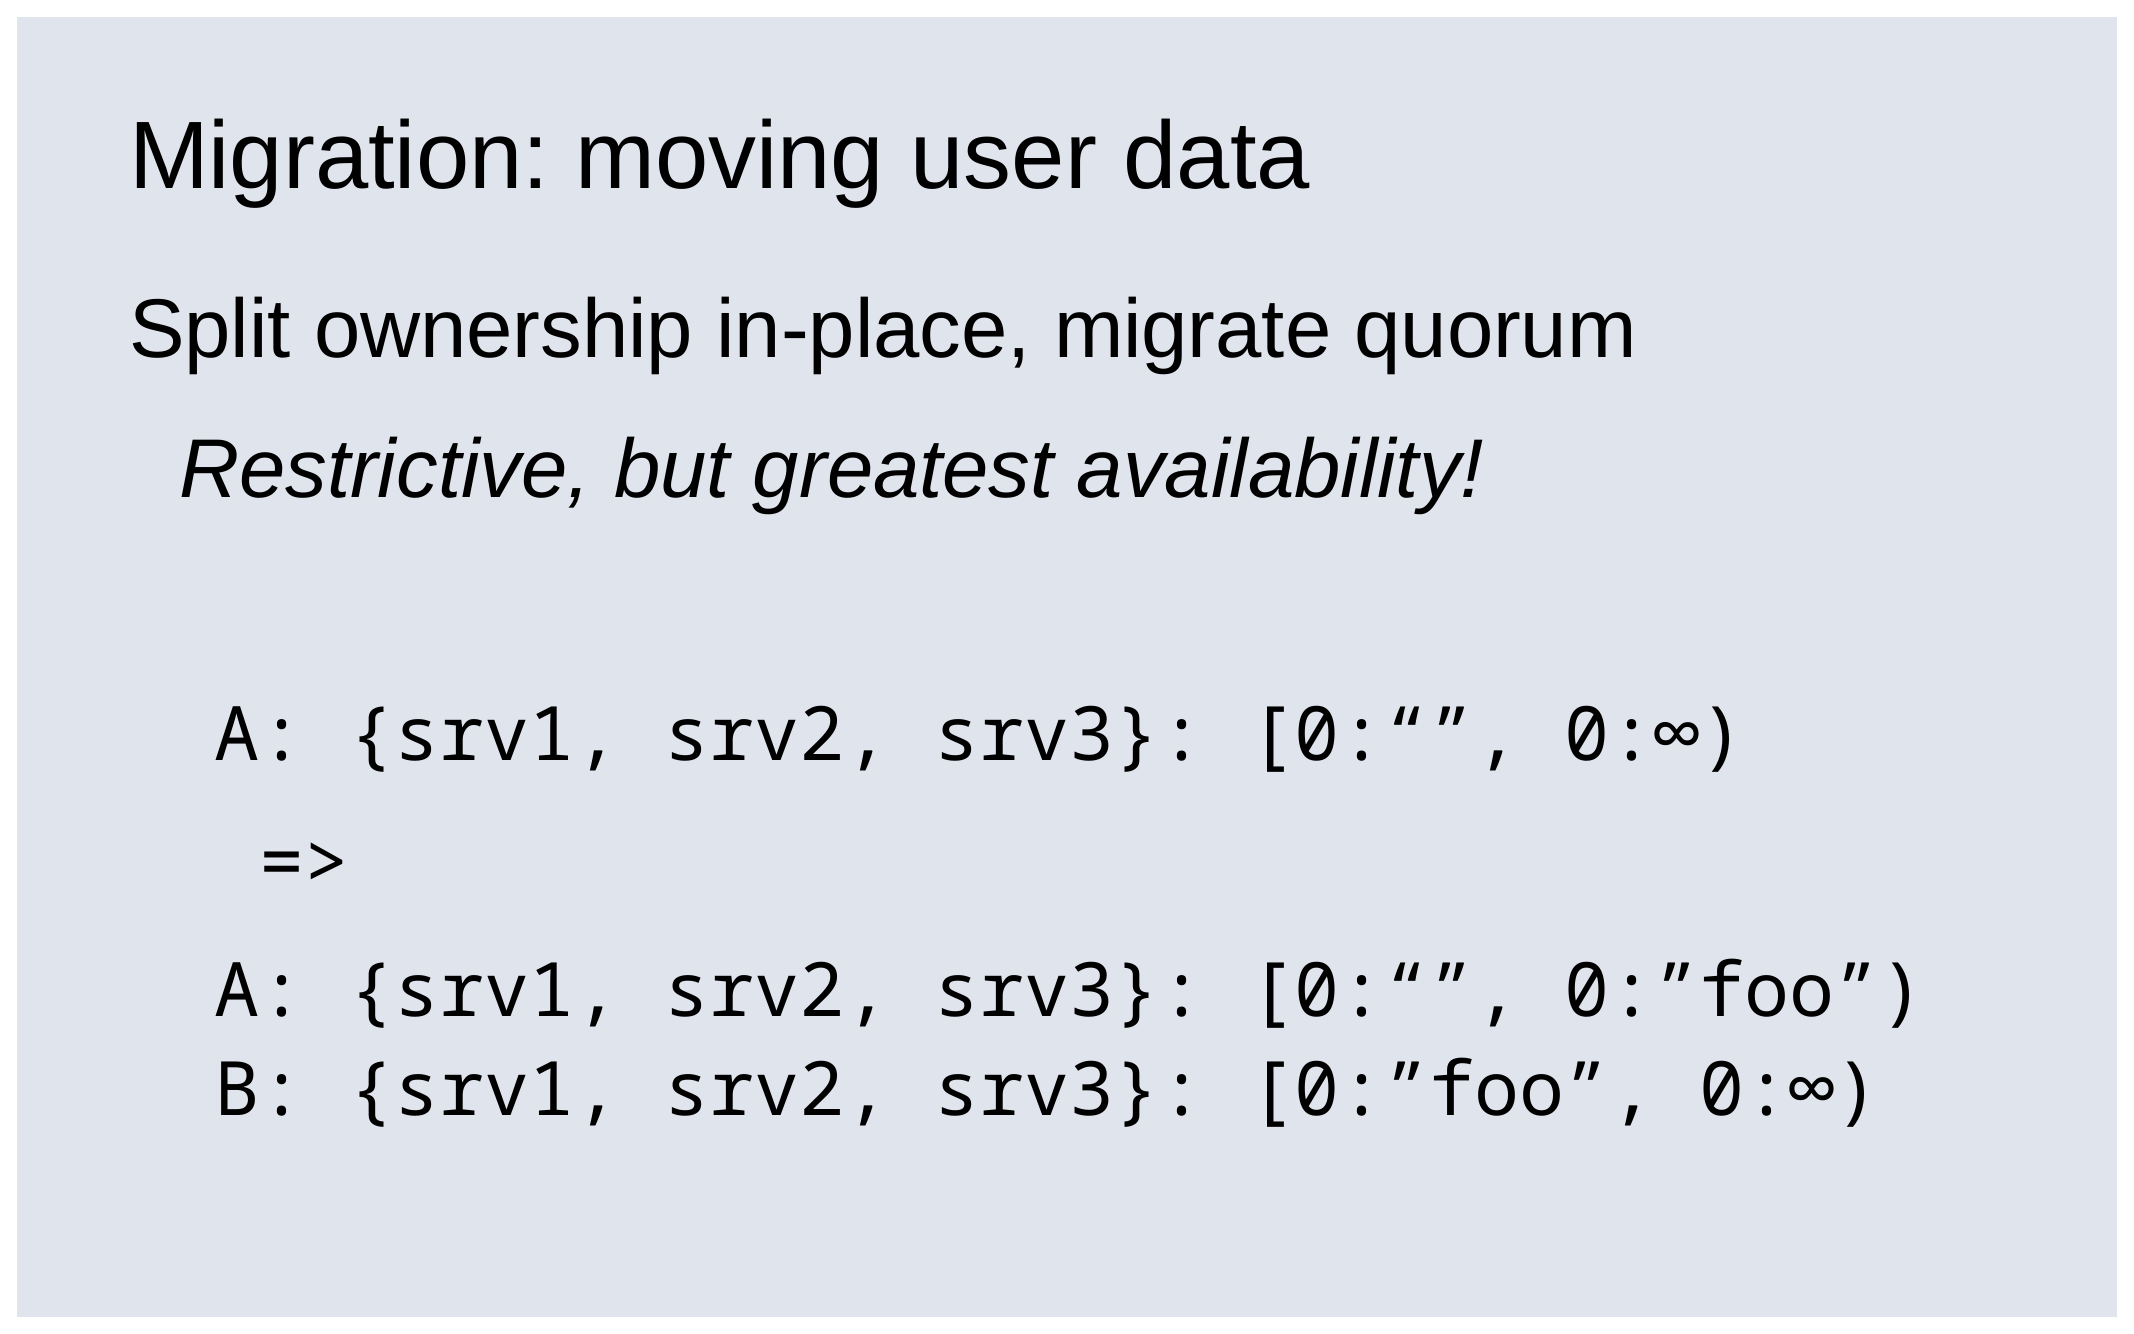

# Migration: moving user data
Split ownership in-place, migrate quorum
Restrictive, but greatest availability!

A: {srv1, srv2, srv3}: [0:“”, 0:∞)
 =>
A: {srv1, srv2, srv3}: [0:“”, 0:”foo”) B: {srv1, srv2, srv3}: [0:”foo”, 0:∞)